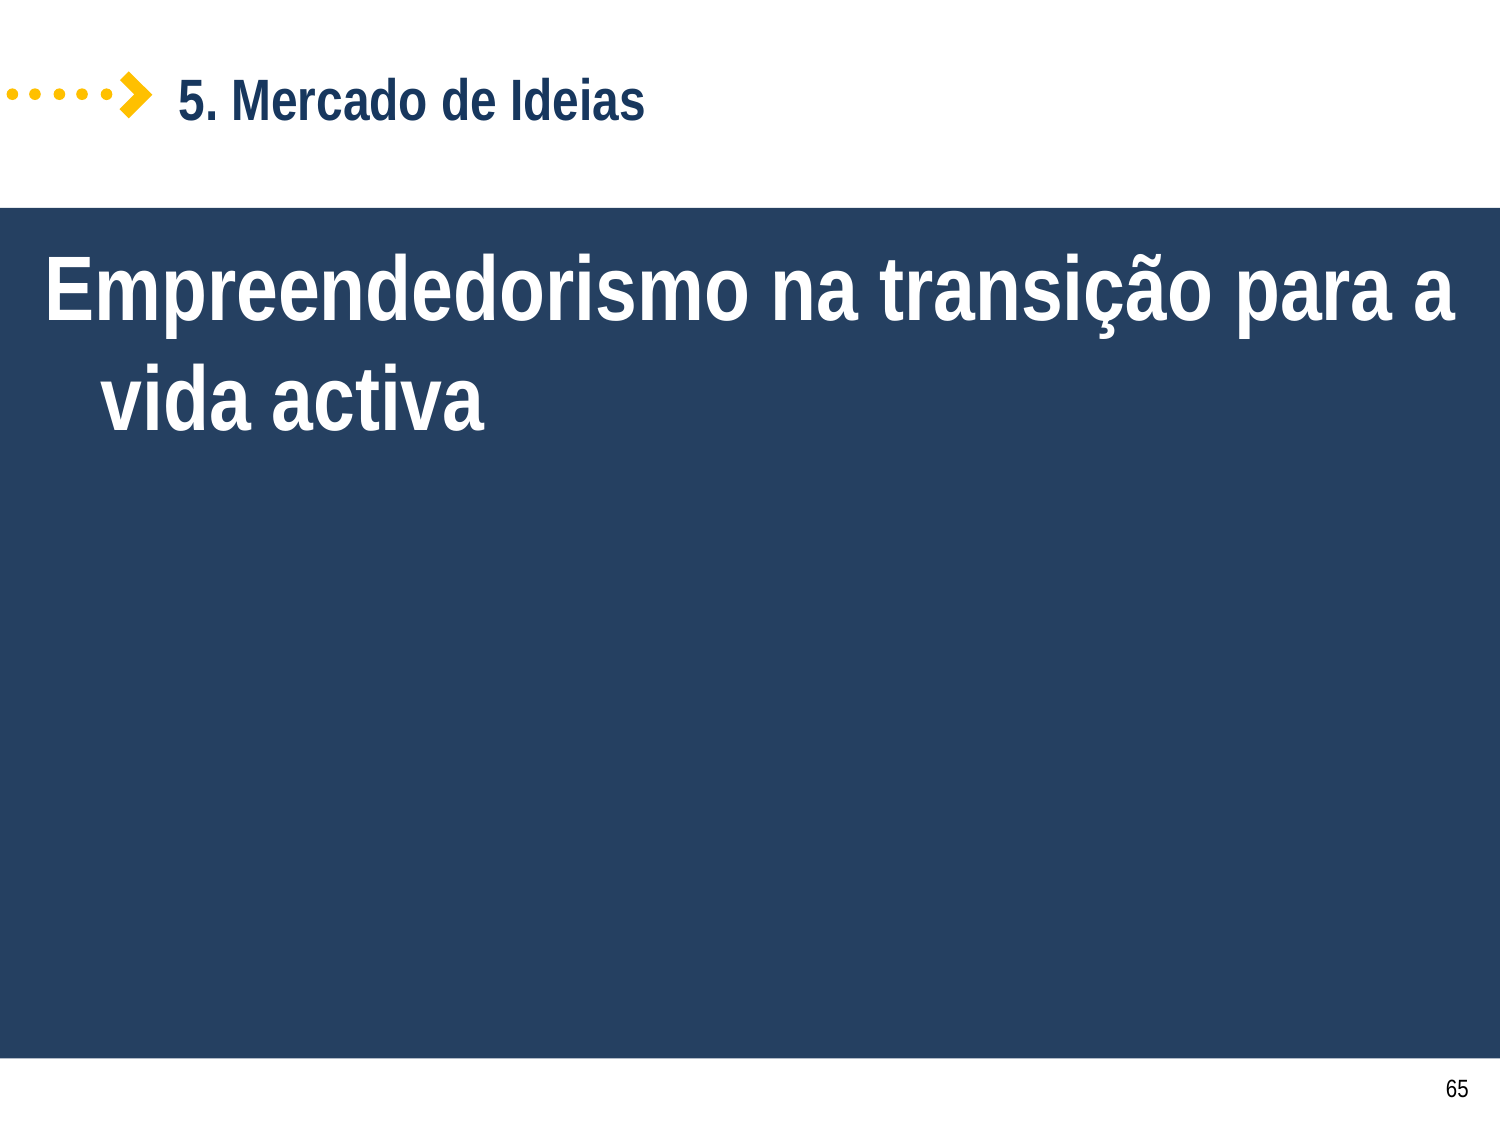

5. Mercado de Ideias

Empreendedorismo na transição para a vida activa
65